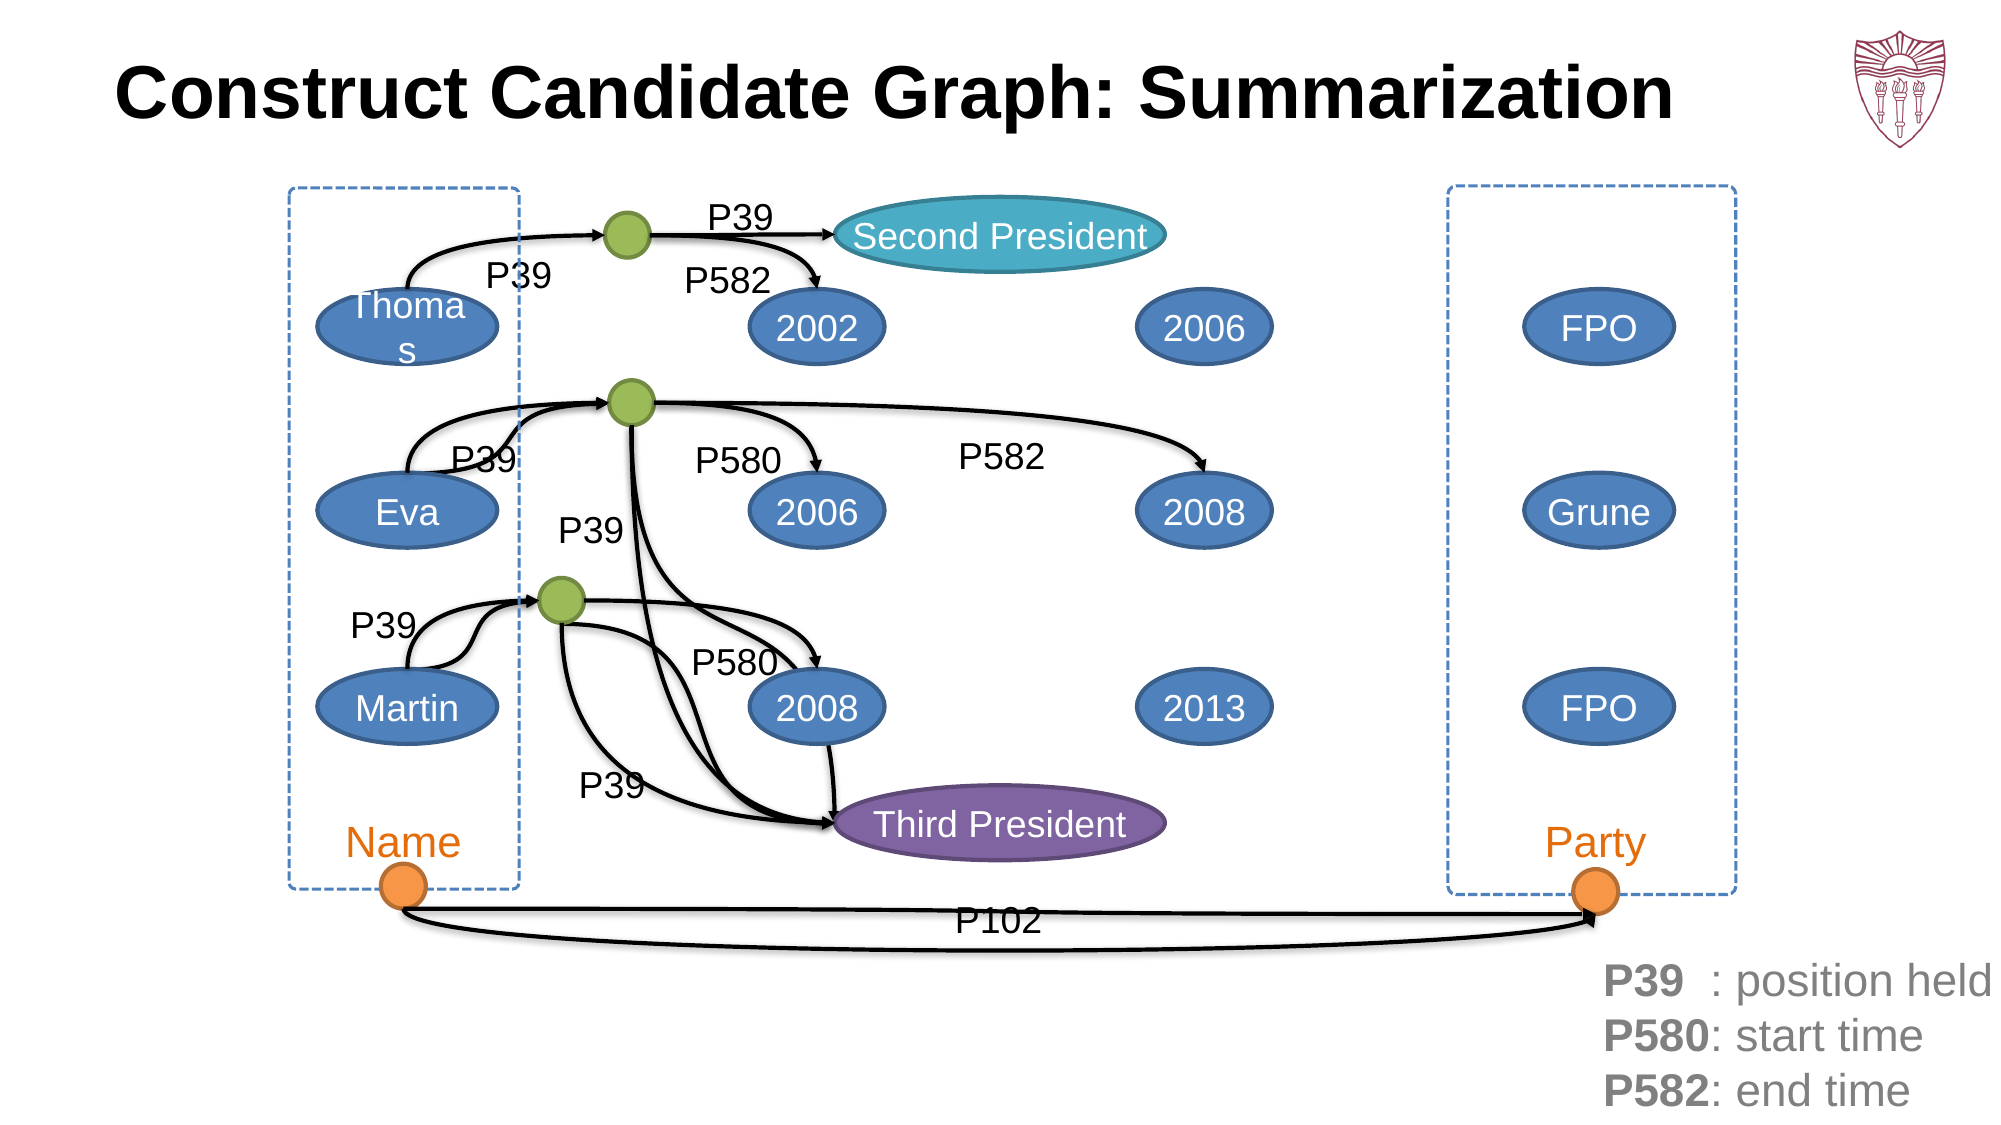

# Construct Candidate Graph: Summarization
P39

Second President

P39
P582
Thomas
2002
2006
FPO

P582
P39
P580
Eva
2006
2008
Grune
P39

P39
P580
Martin
2008
2013
FPO
P39
Third President
Name

Party

P102
P39  : position held
P580: start time
P582: end time